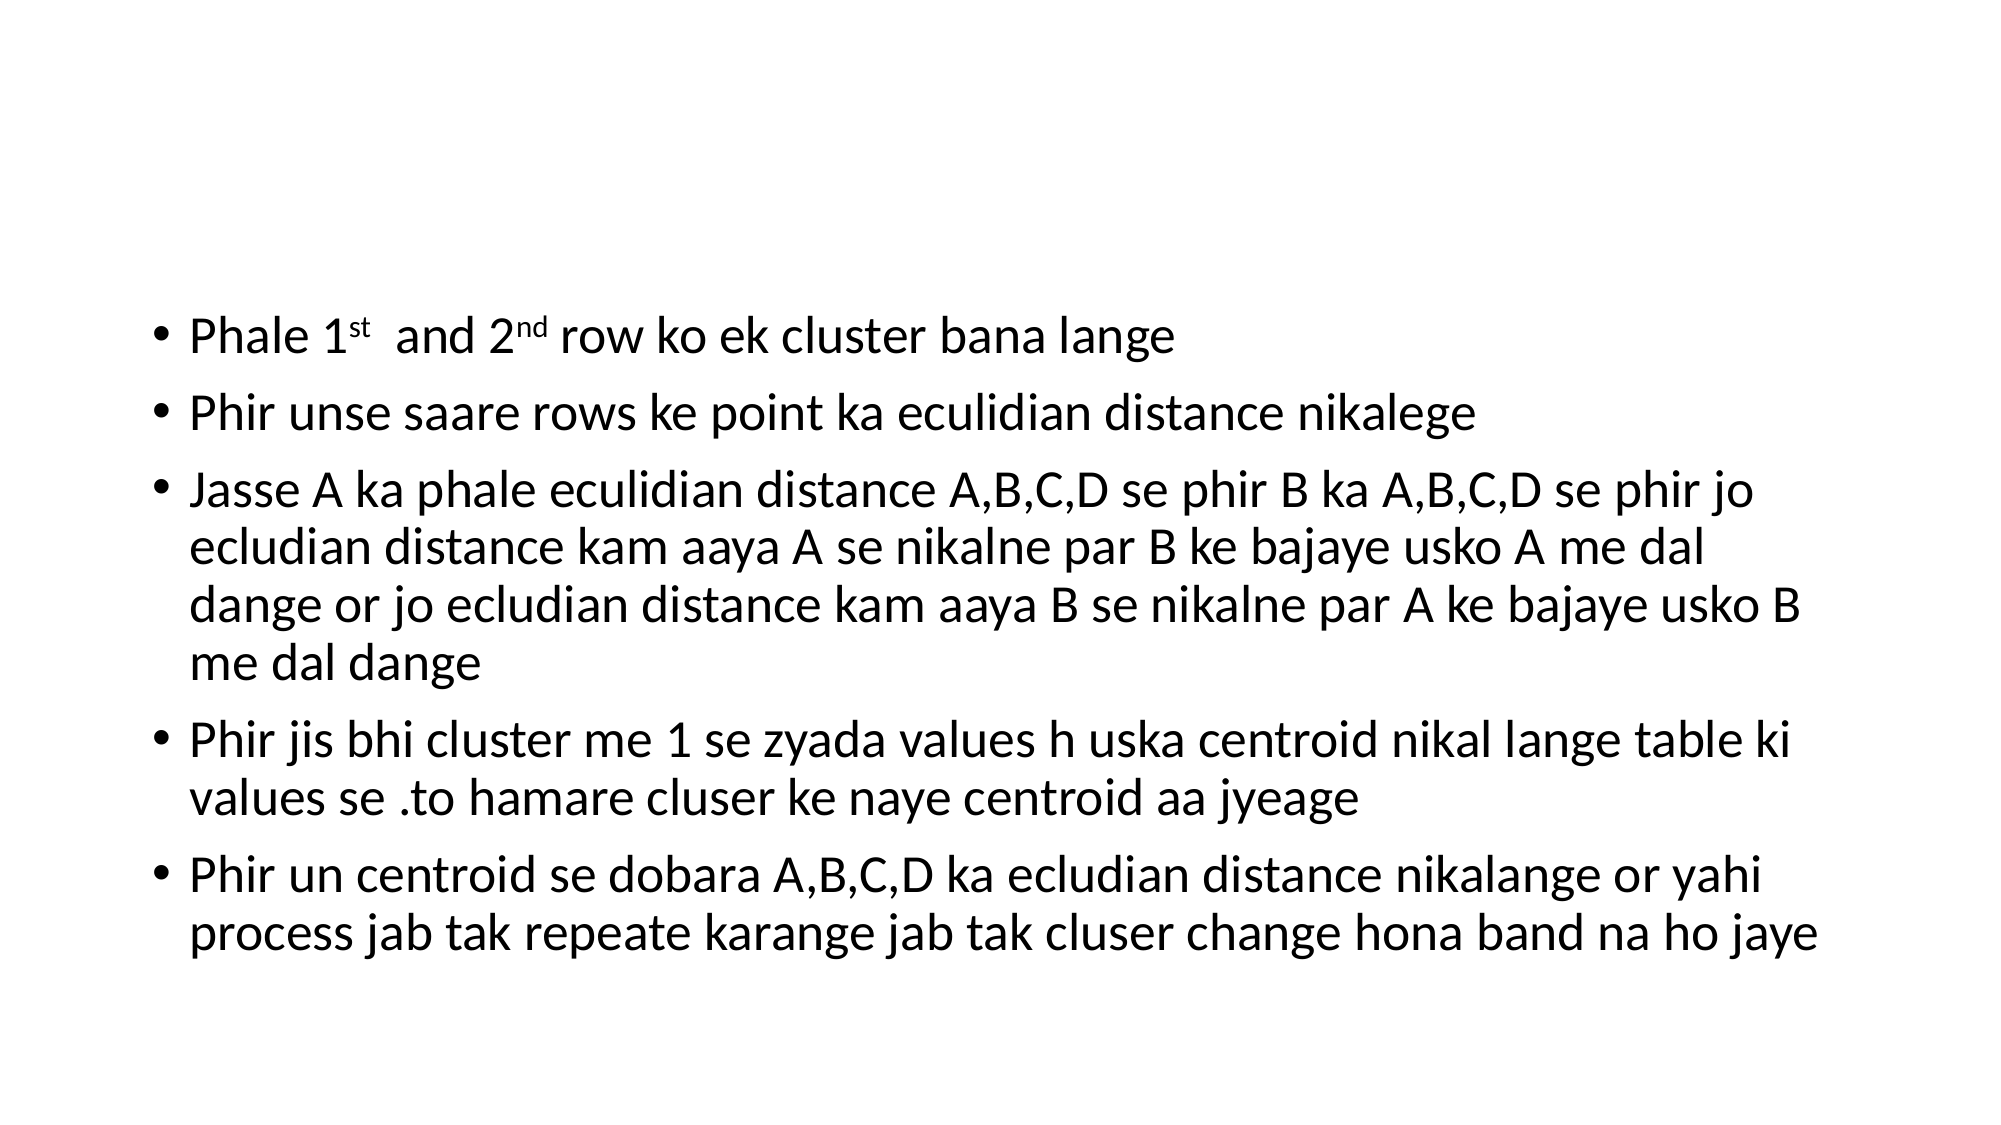

#
Phale 1st  and 2nd row ko ek cluster bana lange
Phir unse saare rows ke point ka eculidian distance nikalege
Jasse A ka phale eculidian distance A,B,C,D se phir B ka A,B,C,D se phir jo ecludian distance kam aaya A se nikalne par B ke bajaye usko A me dal dange or jo ecludian distance kam aaya B se nikalne par A ke bajaye usko B me dal dange
Phir jis bhi cluster me 1 se zyada values h uska centroid nikal lange table ki values se .to hamare cluser ke naye centroid aa jyeage
Phir un centroid se dobara A,B,C,D ka ecludian distance nikalange or yahi process jab tak repeate karange jab tak cluser change hona band na ho jaye